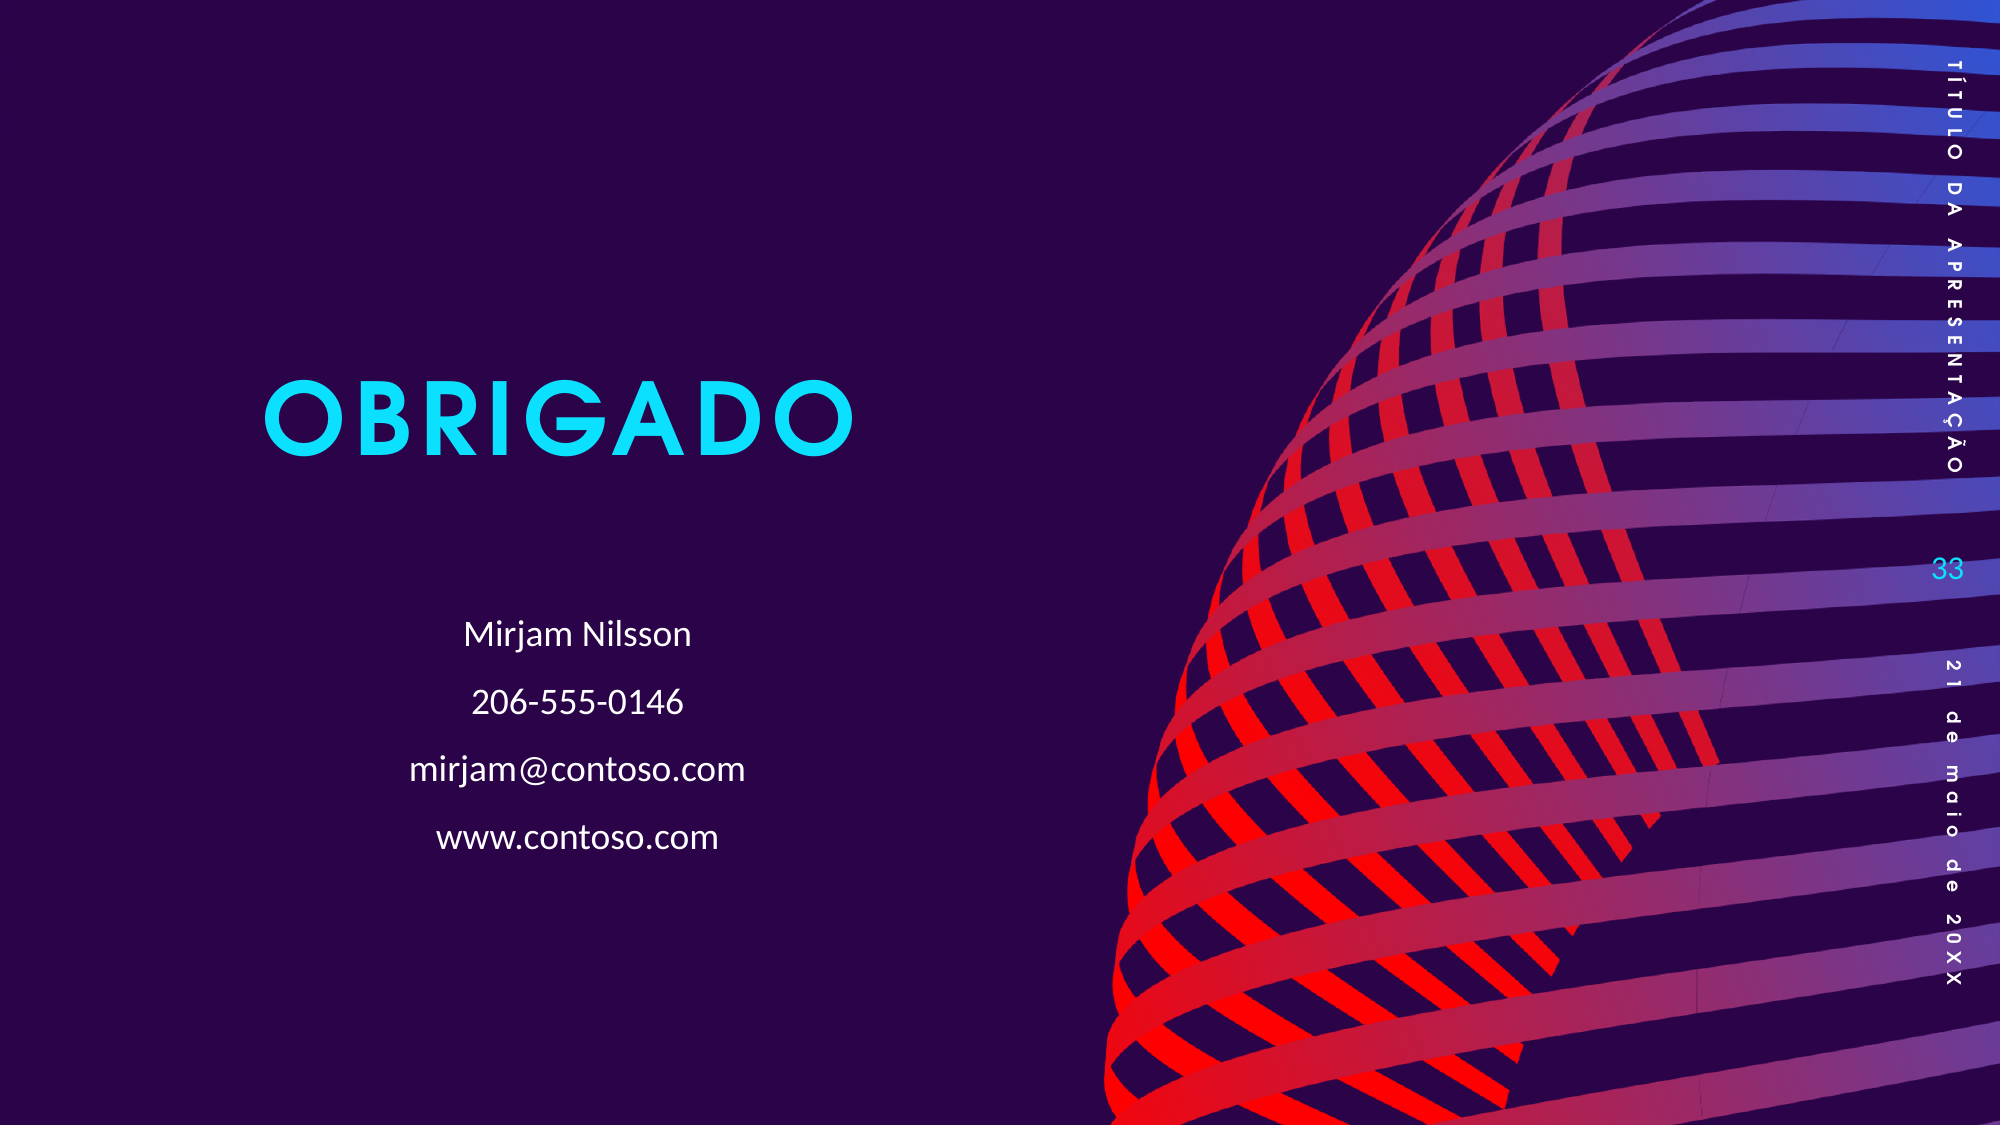

# Obrigado
TÍTULO DA APRESENTAÇÃO
33
Mirjam Nilsson​​
206-555-0146​
mirjam@contoso.com​
www.contoso.com​
21 de maio de 20XX